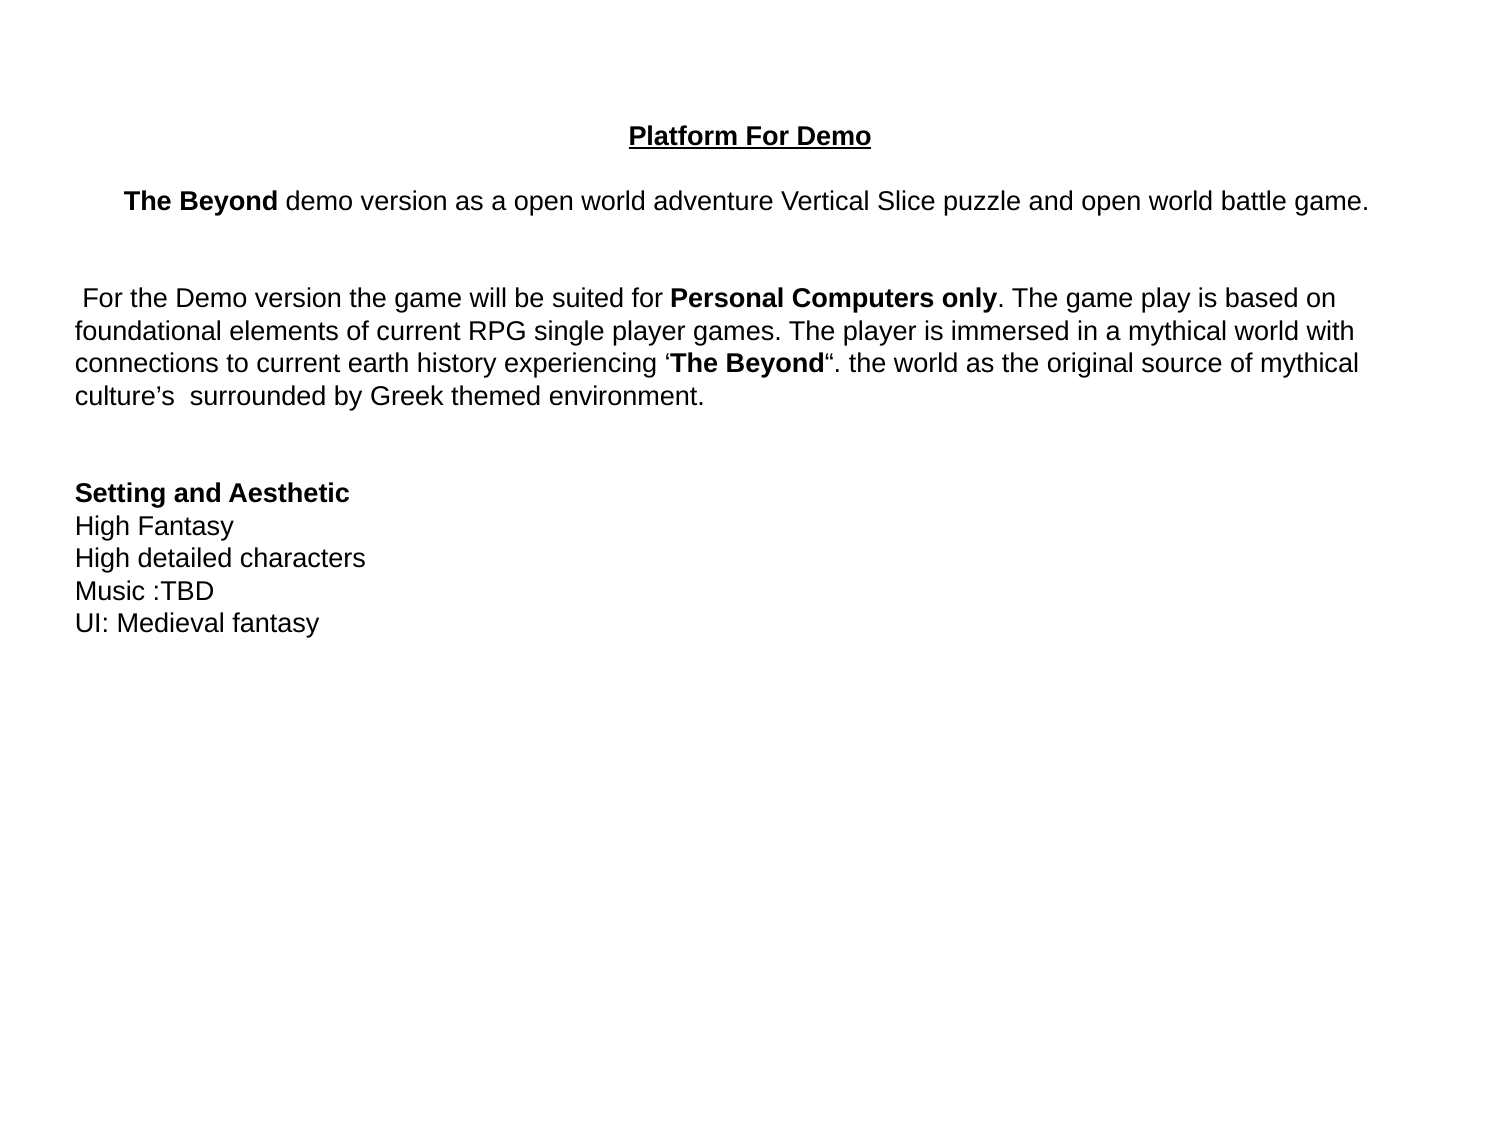

Platform For Demo

The Beyond demo version as a open world adventure Vertical Slice puzzle and open world battle game.

 For the Demo version the game will be suited for Personal Computers only. The game play is based on foundational elements of current RPG single player games. The player is immersed in a mythical world with connections to current earth history experiencing ‘The Beyond“. the world as the original source of mythical culture’s  surrounded by Greek themed environment.

Setting and Aesthetic
High Fantasy
High detailed characters
Music :TBD
UI: Medieval fantasy